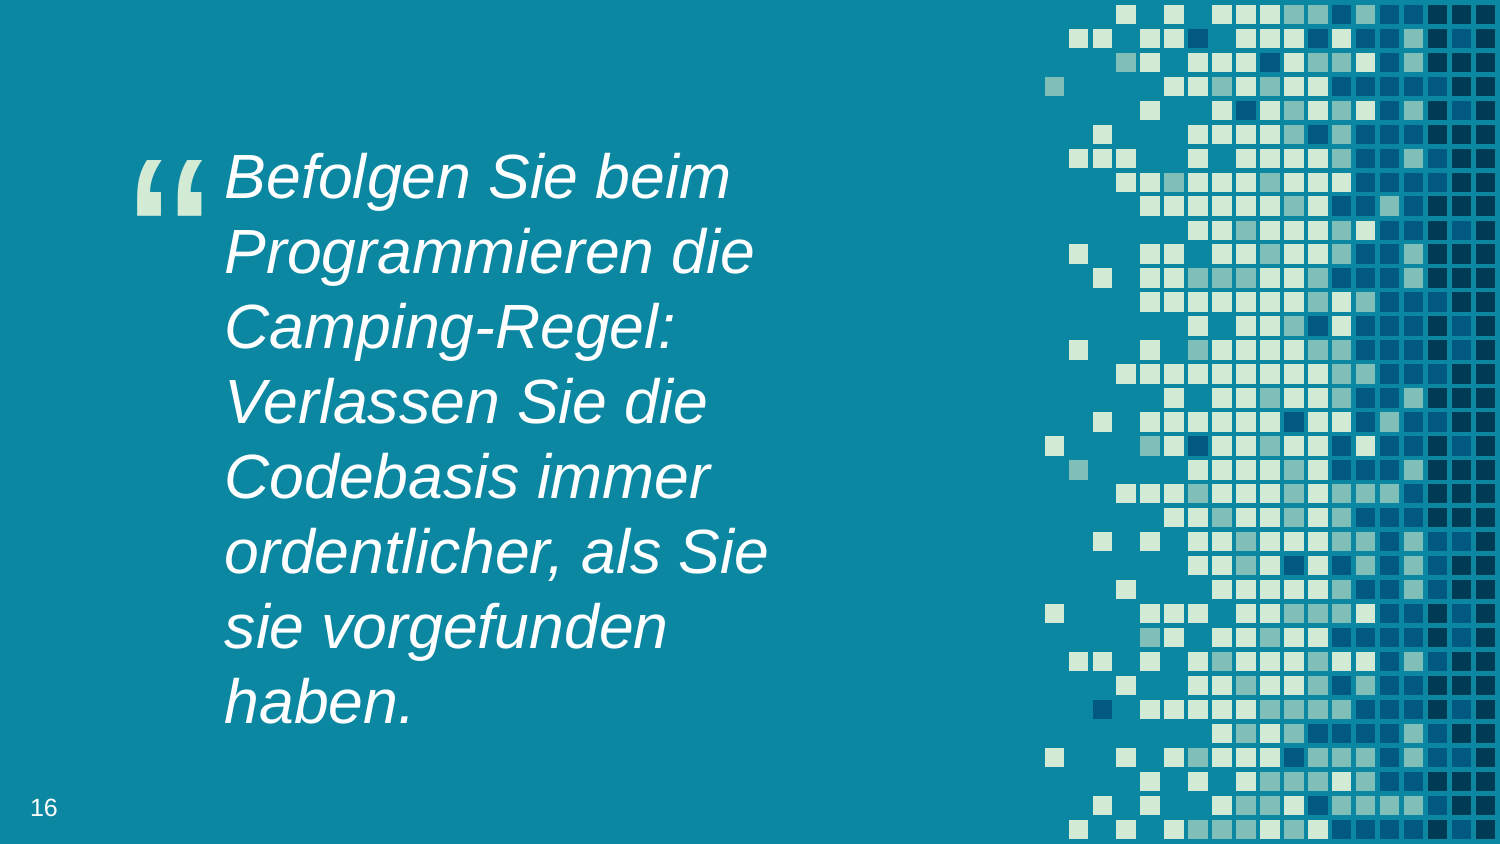

Befolgen Sie beim Programmieren die Camping-Regel: Verlassen Sie die Codebasis immer ordentlicher, als Sie sie vorgefunden haben.
16